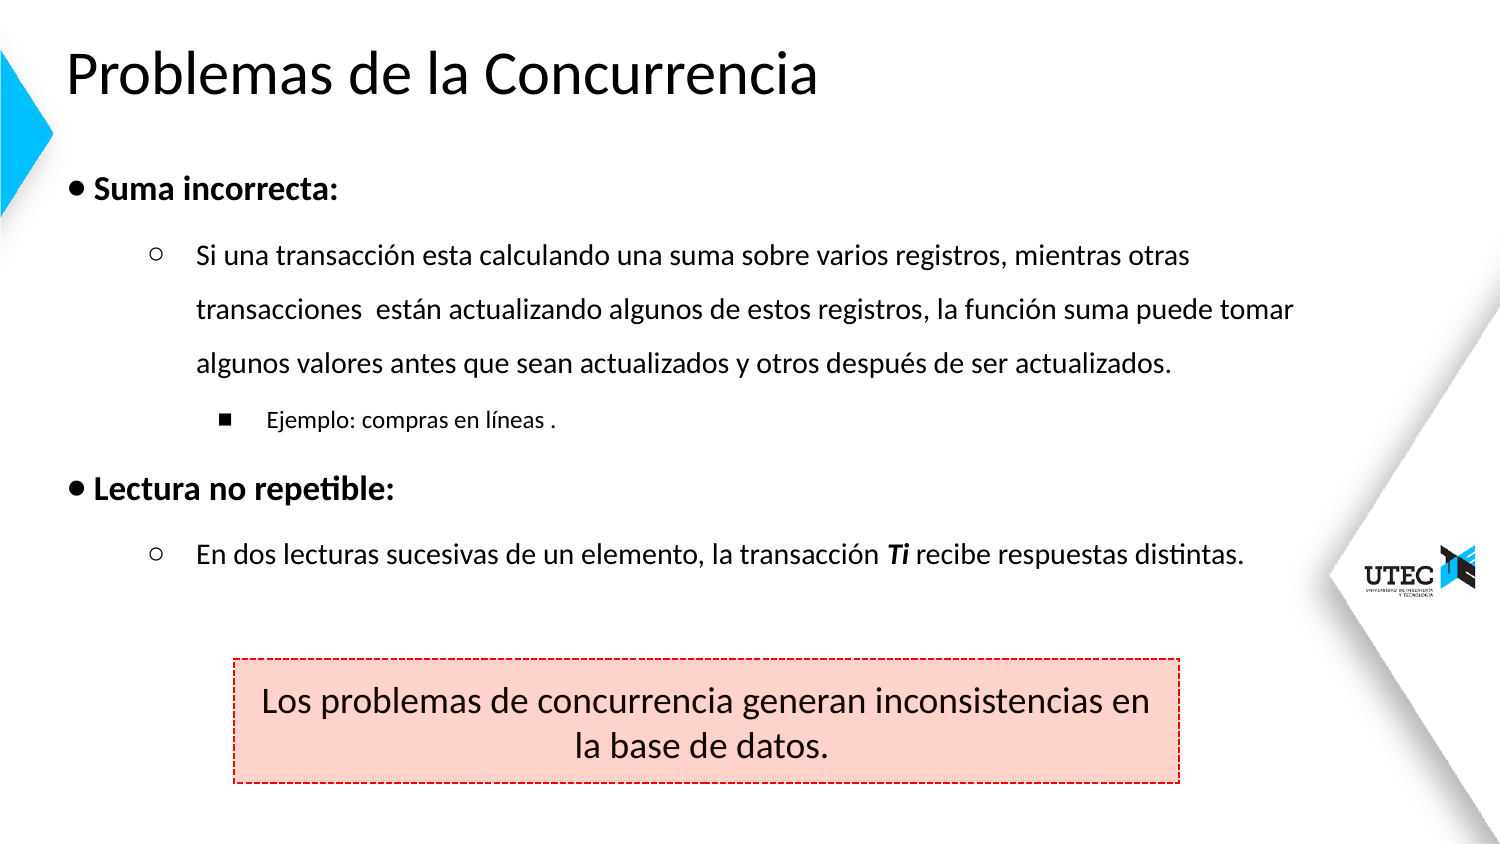

# Problemas de la Concurrencia
Suma incorrecta:
Si una transacción esta calculando una suma sobre varios registros, mientras otras transacciones  están actualizando algunos de estos registros, la función suma puede tomar algunos valores antes que sean actualizados y otros después de ser actualizados.
Ejemplo: compras en líneas .
Lectura no repetible:
En dos lecturas sucesivas de un elemento, la transacción Ti recibe respuestas distintas.

Los problemas de concurrencia generan inconsistencias en la base de datos.